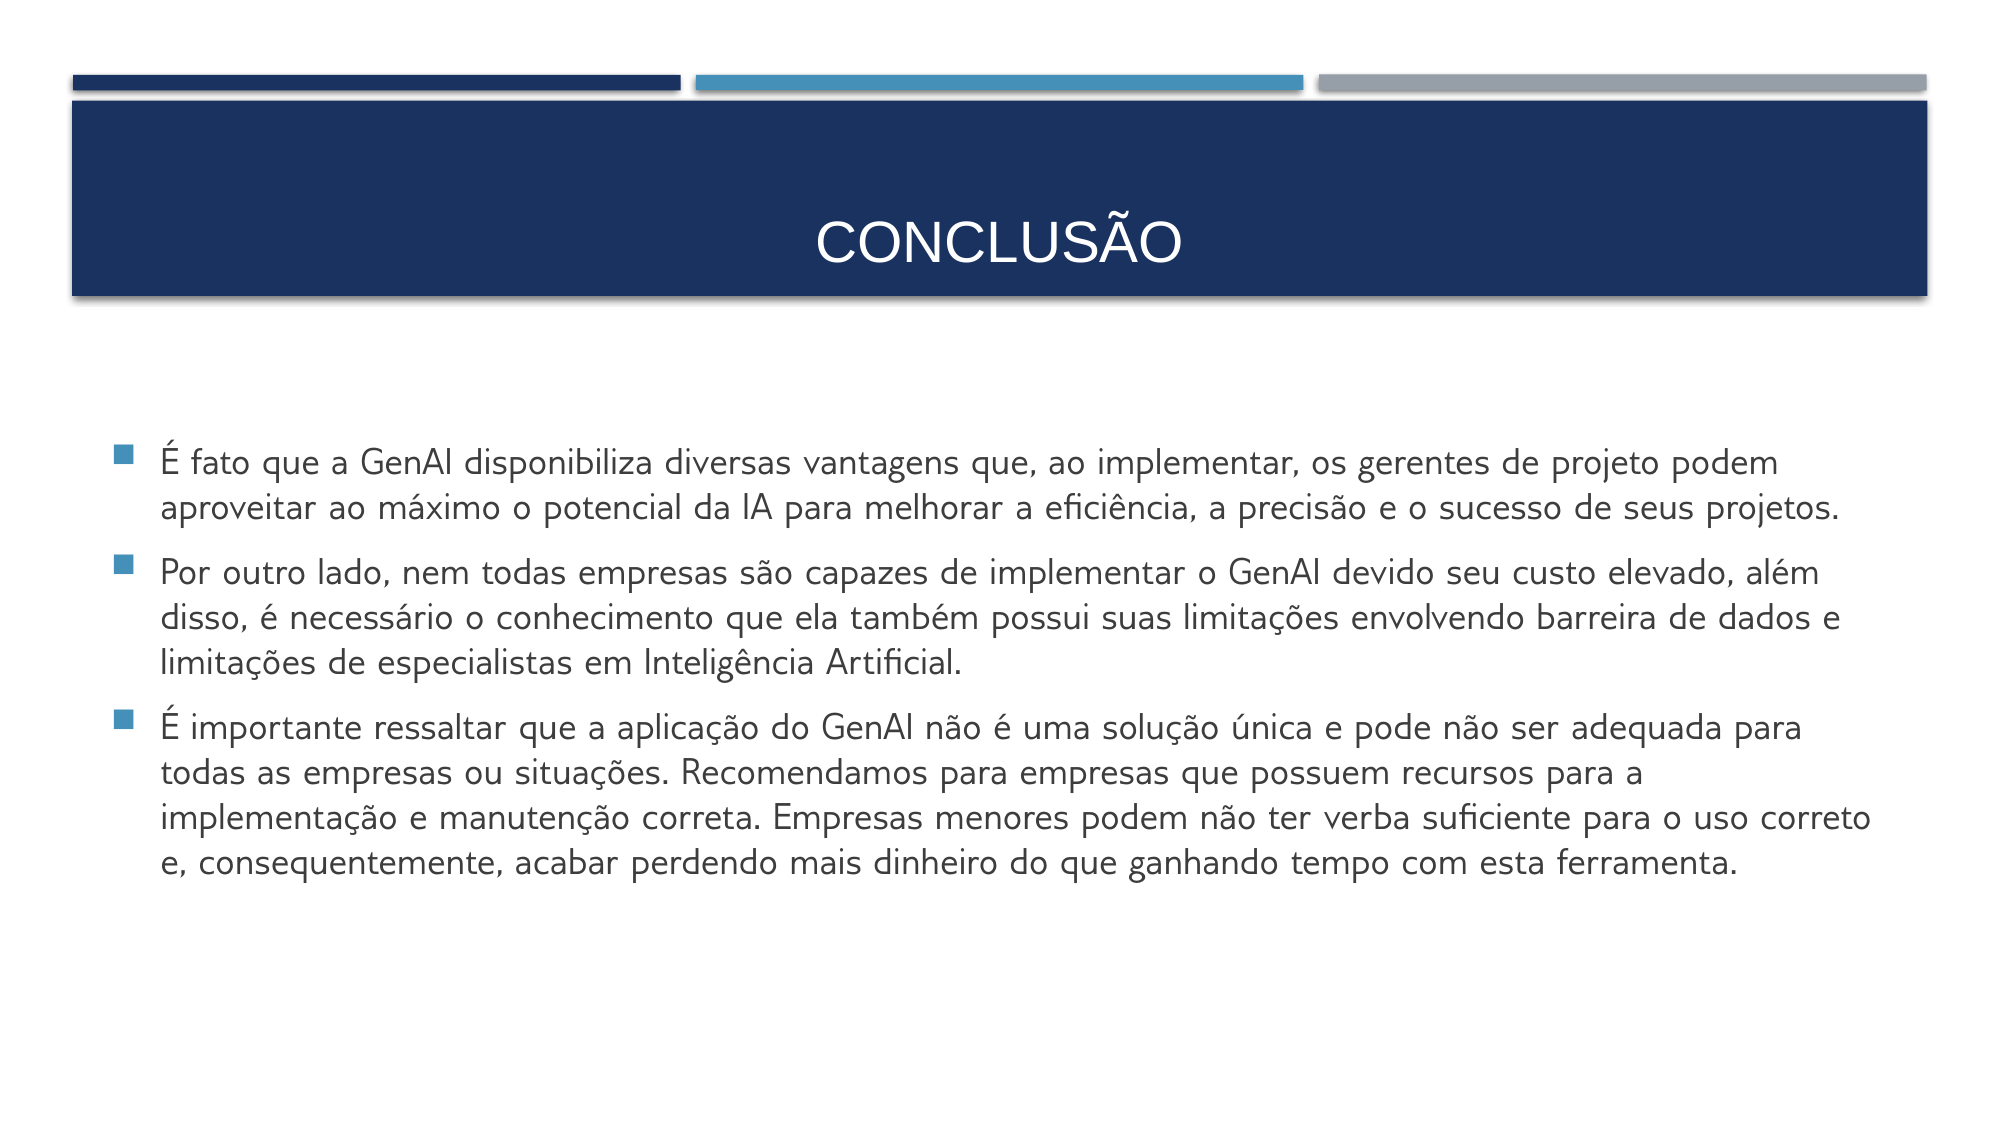

# CONCLUSÃO
É fato que a GenAI disponibiliza diversas vantagens que, ao implementar, os gerentes de projeto podem aproveitar ao máximo o potencial da IA para melhorar a eficiência, a precisão e o sucesso de seus projetos.
Por outro lado, nem todas empresas são capazes de implementar o GenAI devido seu custo elevado, além disso, é necessário o conhecimento que ela também possui suas limitações envolvendo barreira de dados e limitações de especialistas em Inteligência Artificial.
É importante ressaltar que a aplicação do GenAI não é uma solução única e pode não ser adequada para todas as empresas ou situações. Recomendamos para empresas que possuem recursos para a implementação e manutenção correta. Empresas menores podem não ter verba suficiente para o uso correto e, consequentemente, acabar perdendo mais dinheiro do que ganhando tempo com esta ferramenta.